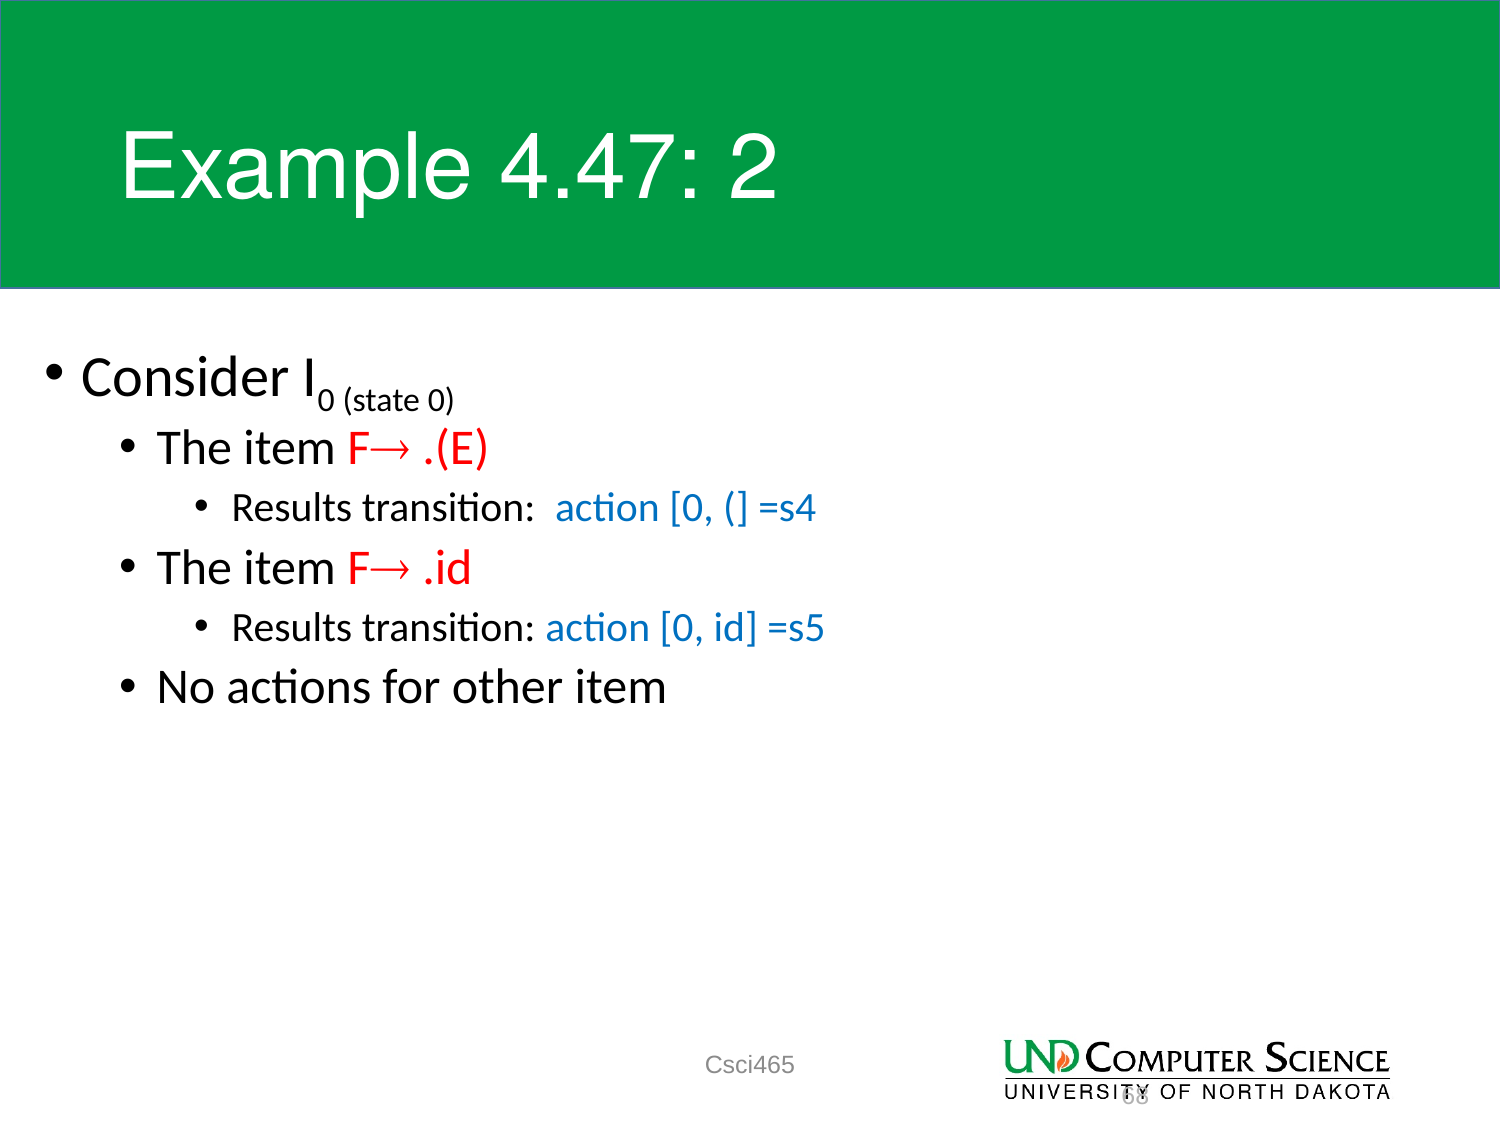

# Example 4.47: 2
Consider I0 (state 0)
The item F→ .(E)
Results transition:  action [0, (] =s4
The item F→ .id
Results transition: action [0, id] =s5
No actions for other item

Csci465
68